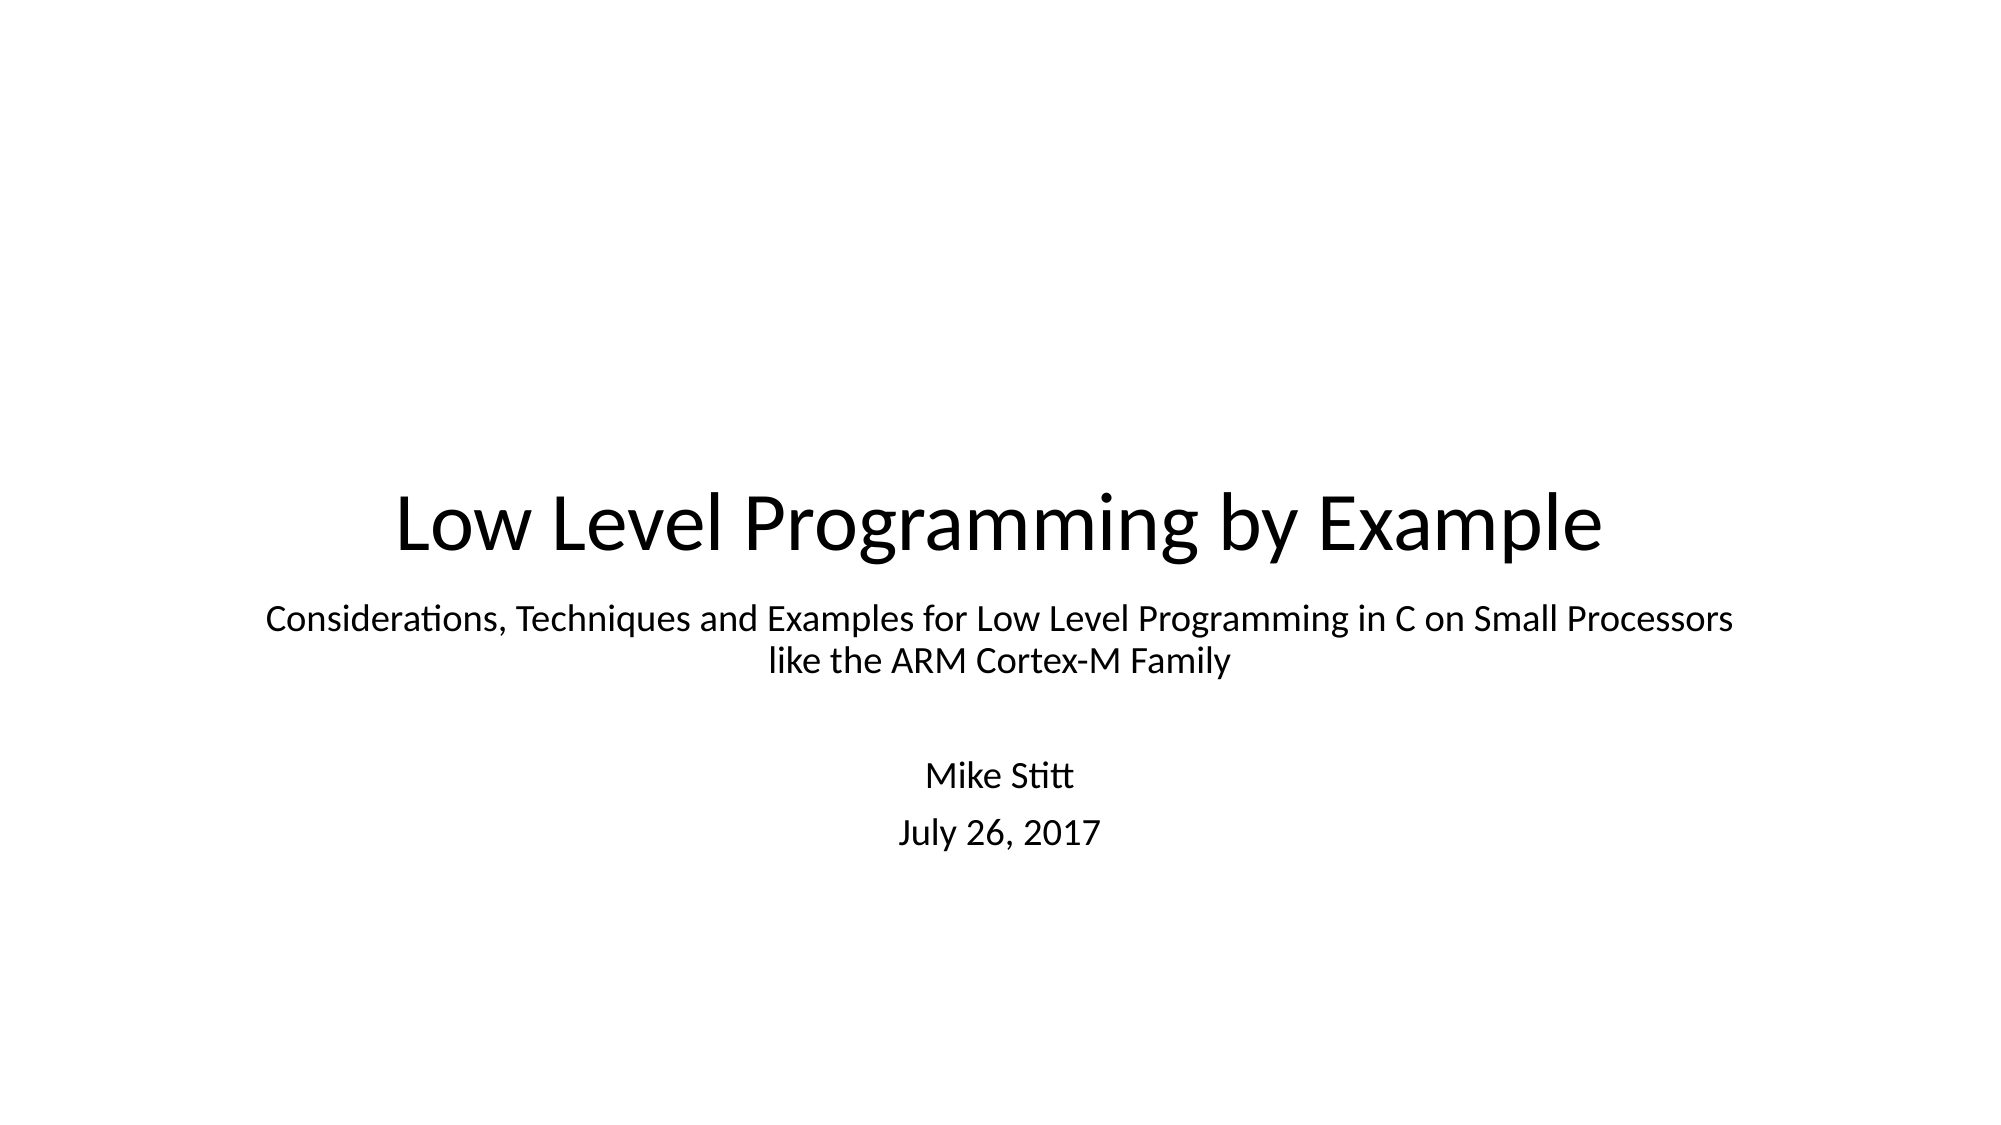

# Low Level Programming by Example
Considerations, Techniques and Examples for Low Level Programming in C on Small Processors like the ARM Cortex-M Family

Mike Stitt
July 26, 2017